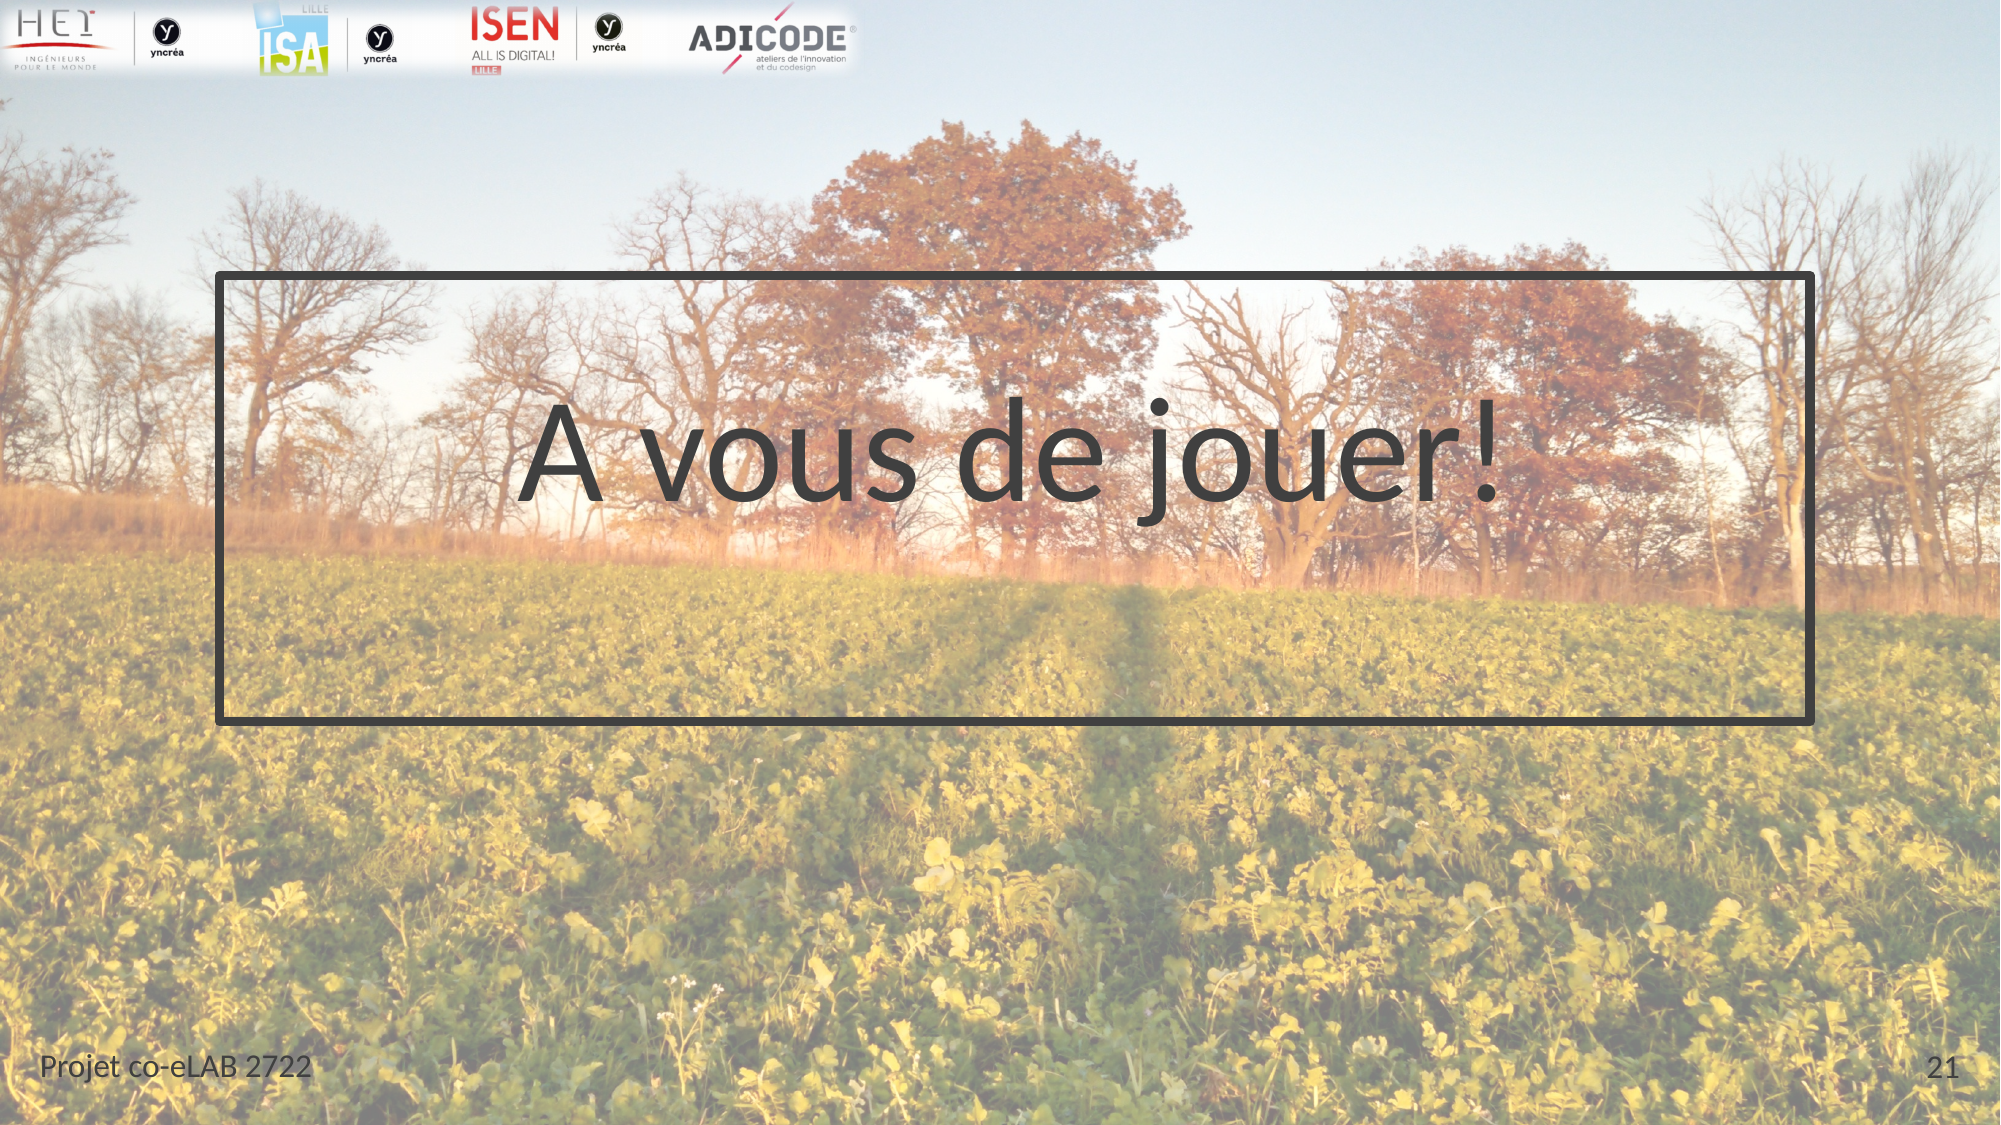

# A vous de jouer!
21
Projet co-eLAB 2722